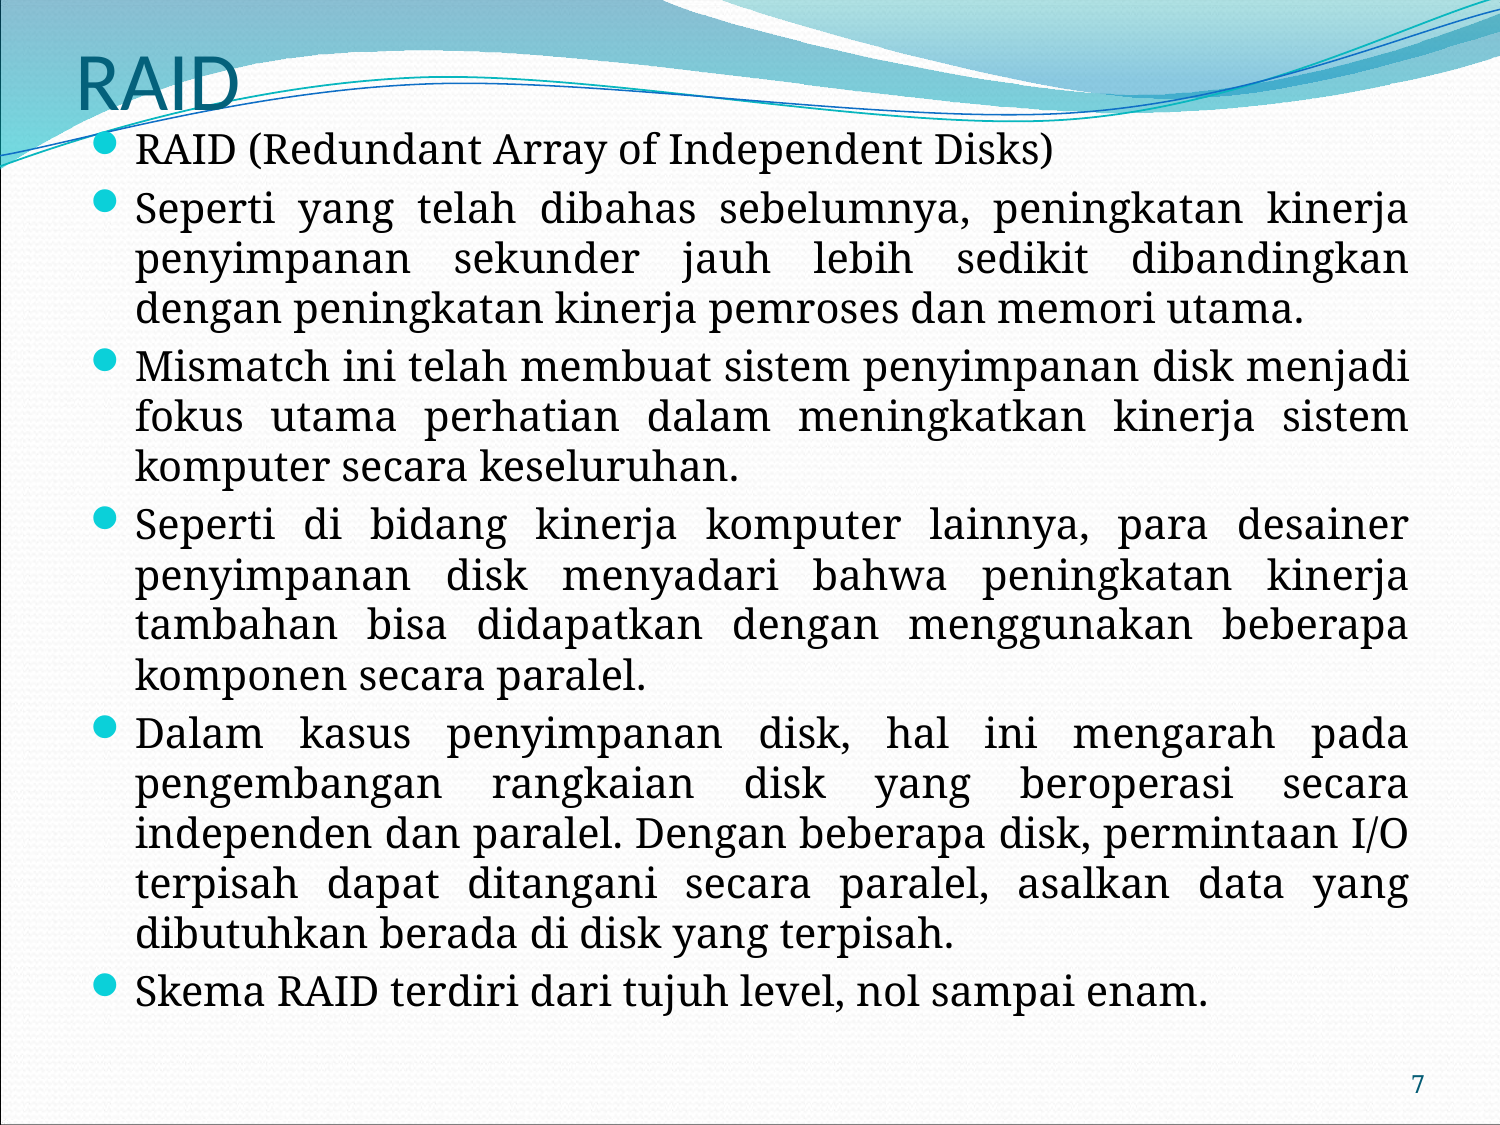

# RAID
RAID (Redundant Array of Independent Disks)
Seperti yang telah dibahas sebelumnya, peningkatan kinerja penyimpanan sekunder jauh lebih sedikit dibandingkan dengan peningkatan kinerja pemroses dan memori utama.
Mismatch ini telah membuat sistem penyimpanan disk menjadi fokus utama perhatian dalam meningkatkan kinerja sistem komputer secara keseluruhan.
Seperti di bidang kinerja komputer lainnya, para desainer penyimpanan disk menyadari bahwa peningkatan kinerja tambahan bisa didapatkan dengan menggunakan beberapa komponen secara paralel.
Dalam kasus penyimpanan disk, hal ini mengarah pada pengembangan rangkaian disk yang beroperasi secara independen dan paralel. Dengan beberapa disk, permintaan I/O terpisah dapat ditangani secara paralel, asalkan data yang dibutuhkan berada di disk yang terpisah.
Skema RAID terdiri dari tujuh level, nol sampai enam.
7